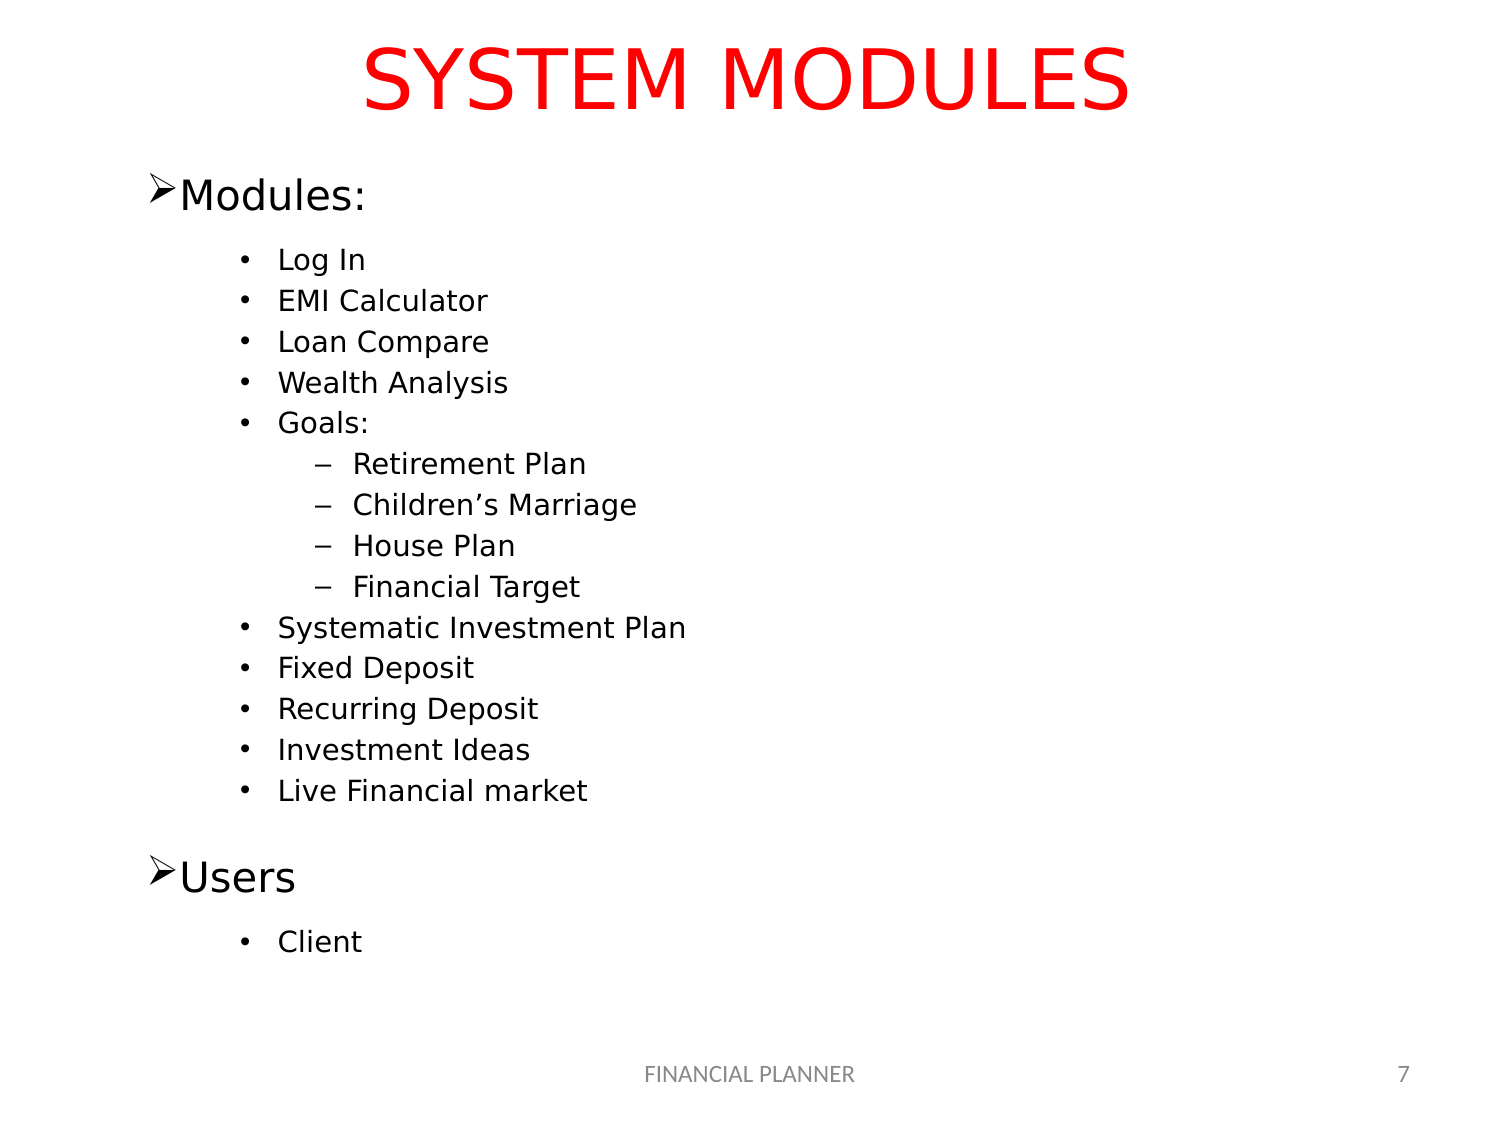

# SYSTEM MODULES

Modules:
Log In
EMI Calculator
Loan Compare
Wealth Analysis
Goals:
Retirement Plan
Children’s Marriage
House Plan
Financial Target
Systematic Investment Plan
Fixed Deposit
Recurring Deposit
Investment Ideas
Live Financial market

Users
Client
FINANCIAL PLANNER
7